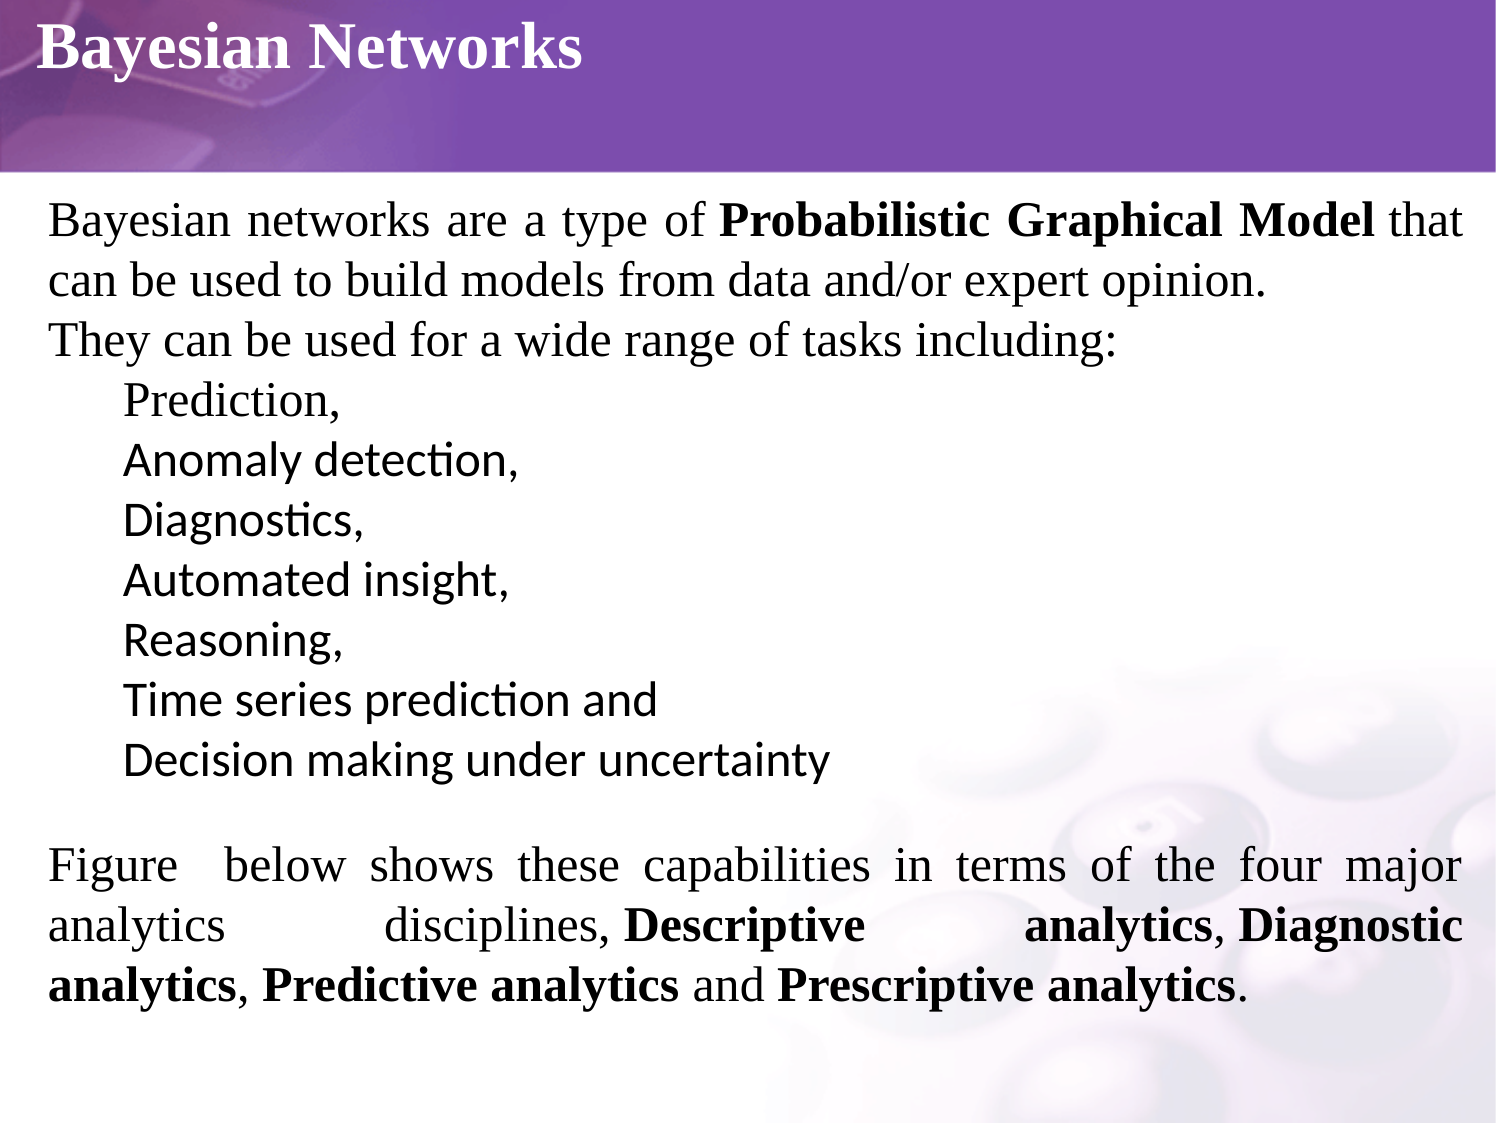

# Bayesian Networks
Bayesian networks are a type of Probabilistic Graphical Model that can be used to build models from data and/or expert opinion.
They can be used for a wide range of tasks including:
      Prediction,
Anomaly detection,
Diagnostics,
Automated insight,
Reasoning,
Time series prediction and
Decision making under uncertainty

Figure  below shows these capabilities in terms of the four major analytics disciplines, Descriptive analytics, Diagnostic analytics, Predictive analytics and Prescriptive analytics.